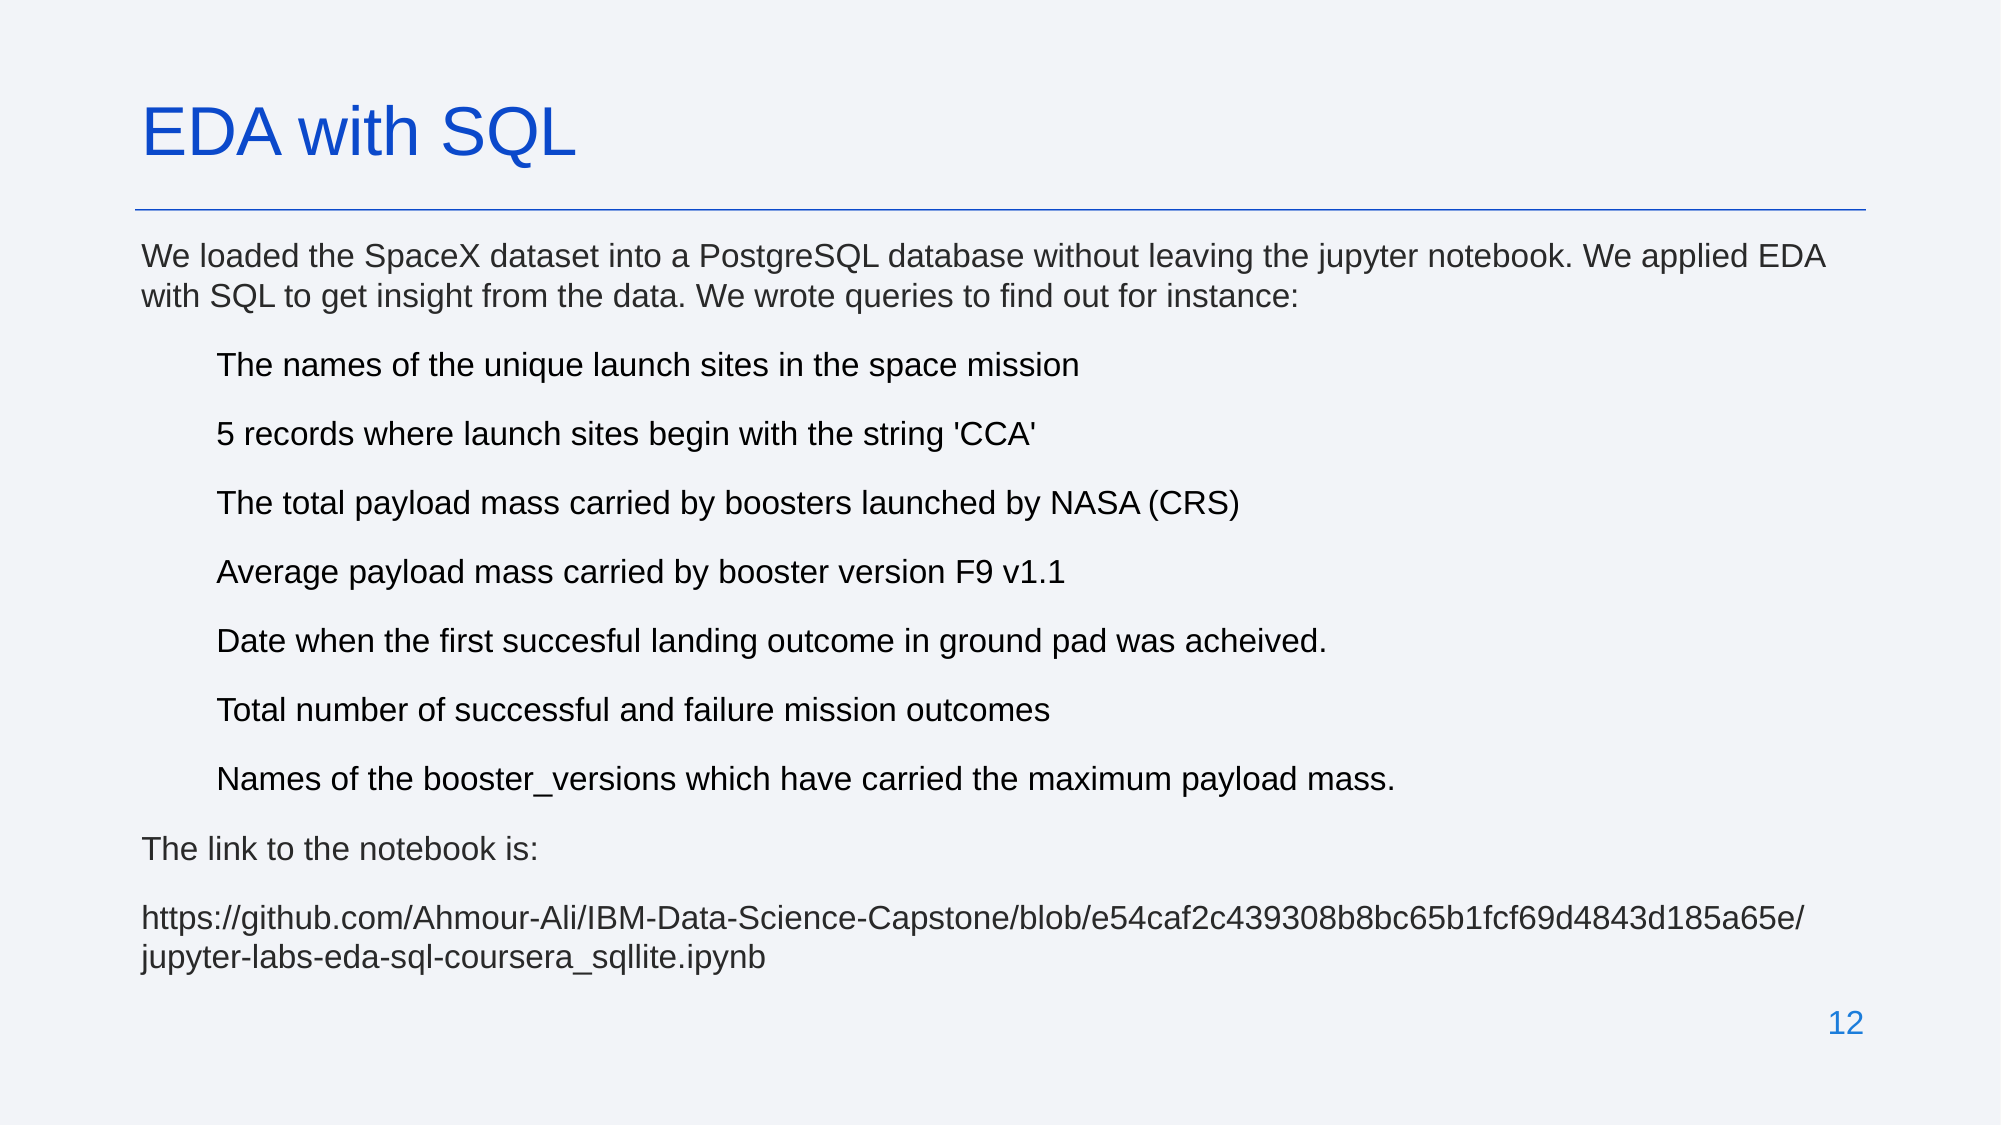

EDA with SQL
We loaded the SpaceX dataset into a PostgreSQL database without leaving the jupyter notebook. We applied EDA with SQL to get insight from the data. We wrote queries to find out for instance:
The names of the unique launch sites in the space mission
5 records where launch sites begin with the string 'CCA'
The total payload mass carried by boosters launched by NASA (CRS)
Average payload mass carried by booster version F9 v1.1
Date when the first succesful landing outcome in ground pad was acheived.
Total number of successful and failure mission outcomes
Names of the booster_versions which have carried the maximum payload mass.
The link to the notebook is:
https://github.com/Ahmour-Ali/IBM-Data-Science-Capstone/blob/e54caf2c439308b8bc65b1fcf69d4843d185a65e/jupyter-labs-eda-sql-coursera_sqllite.ipynb

12